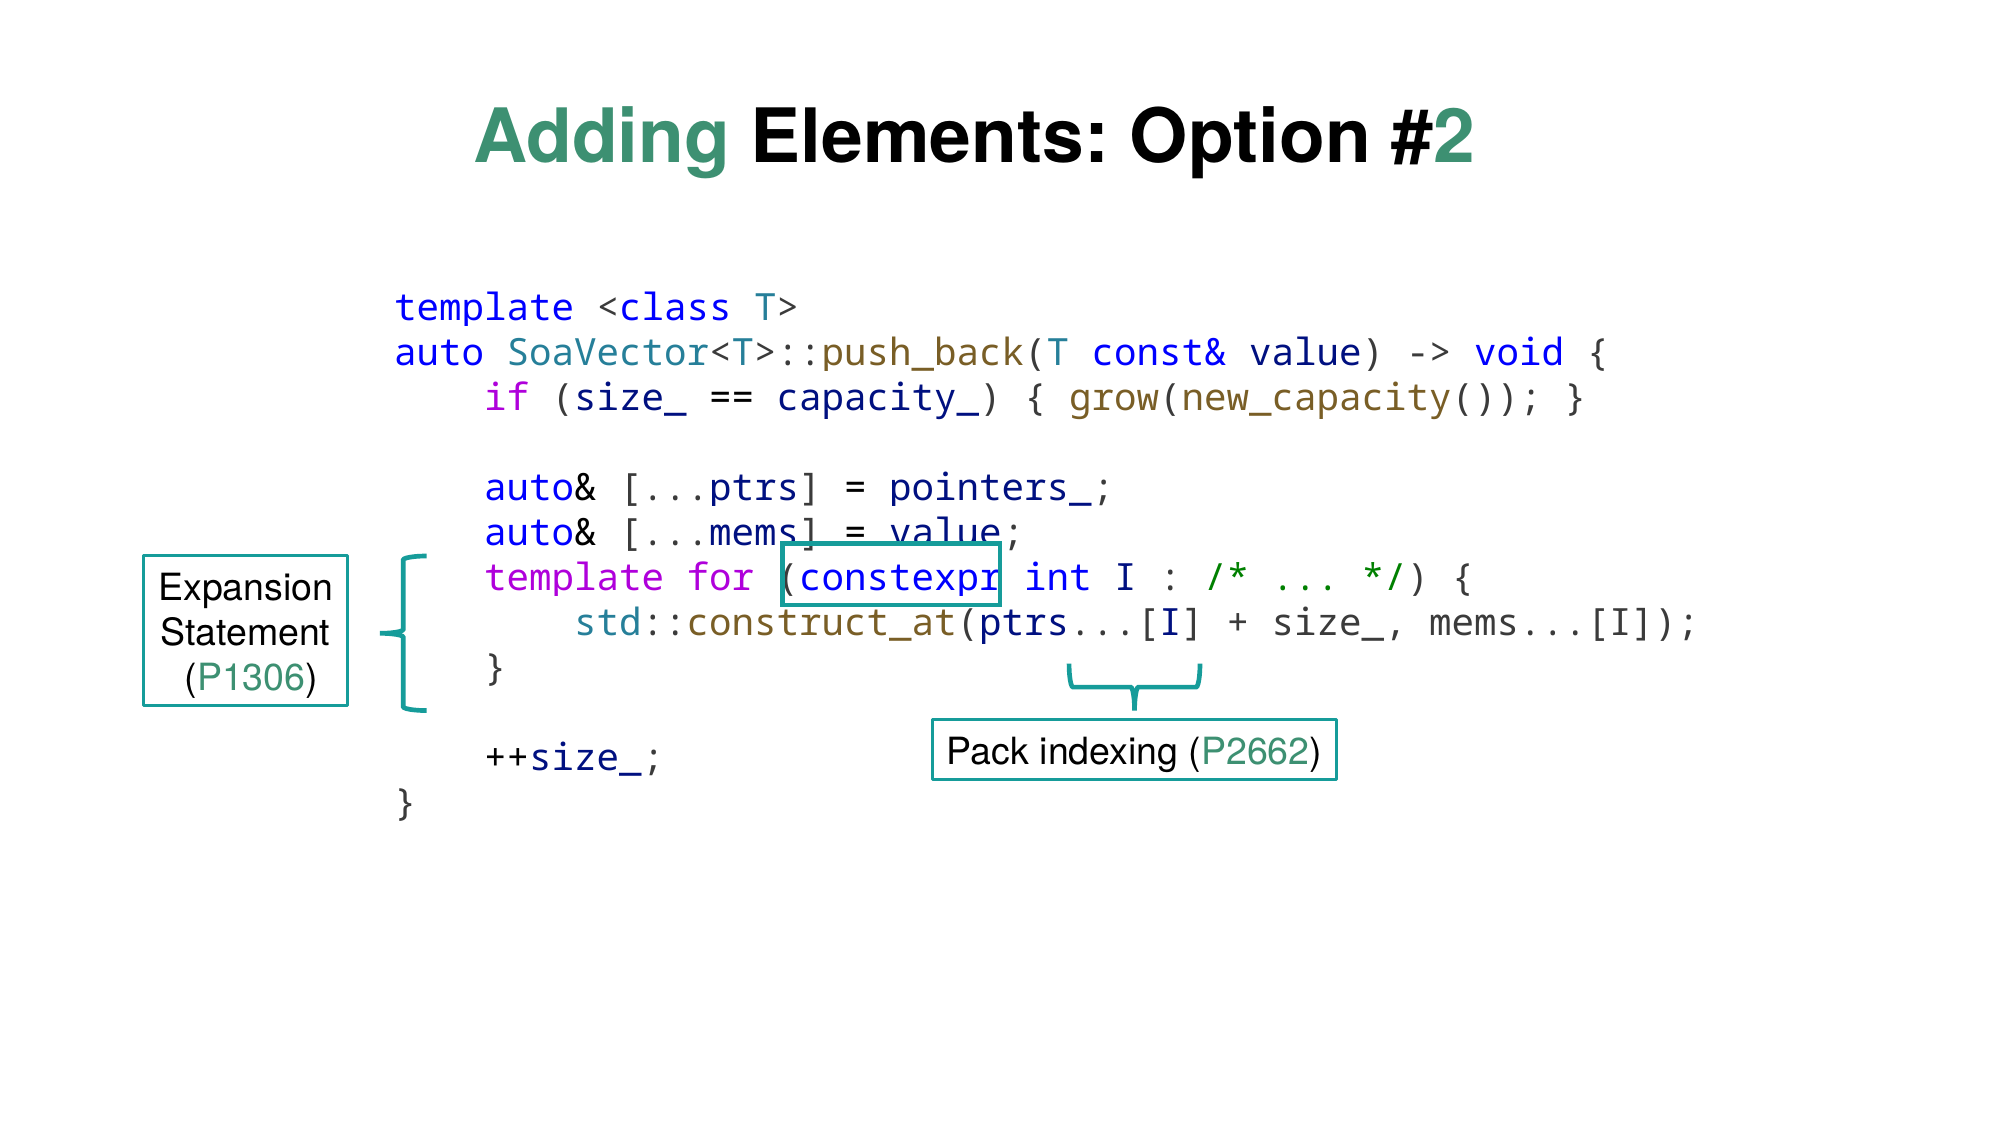

# Adding Elements: Option #2

template <class T>
auto SoaVector<T>::push_back(T const& value) -> void {
    if (size_ == capacity_) { grow(new_capacity()); }
    auto& [...ptrs] = pointers_;
    auto& [...mems] = value;
    template for (constexpr int I : /* ... */) {
        std::construct_at(ptrs...[I] + size_, mems...[I]);
    }
    ++size_;
}

Expansion
Statement
 (P1306)

Pack indexing (P2662)